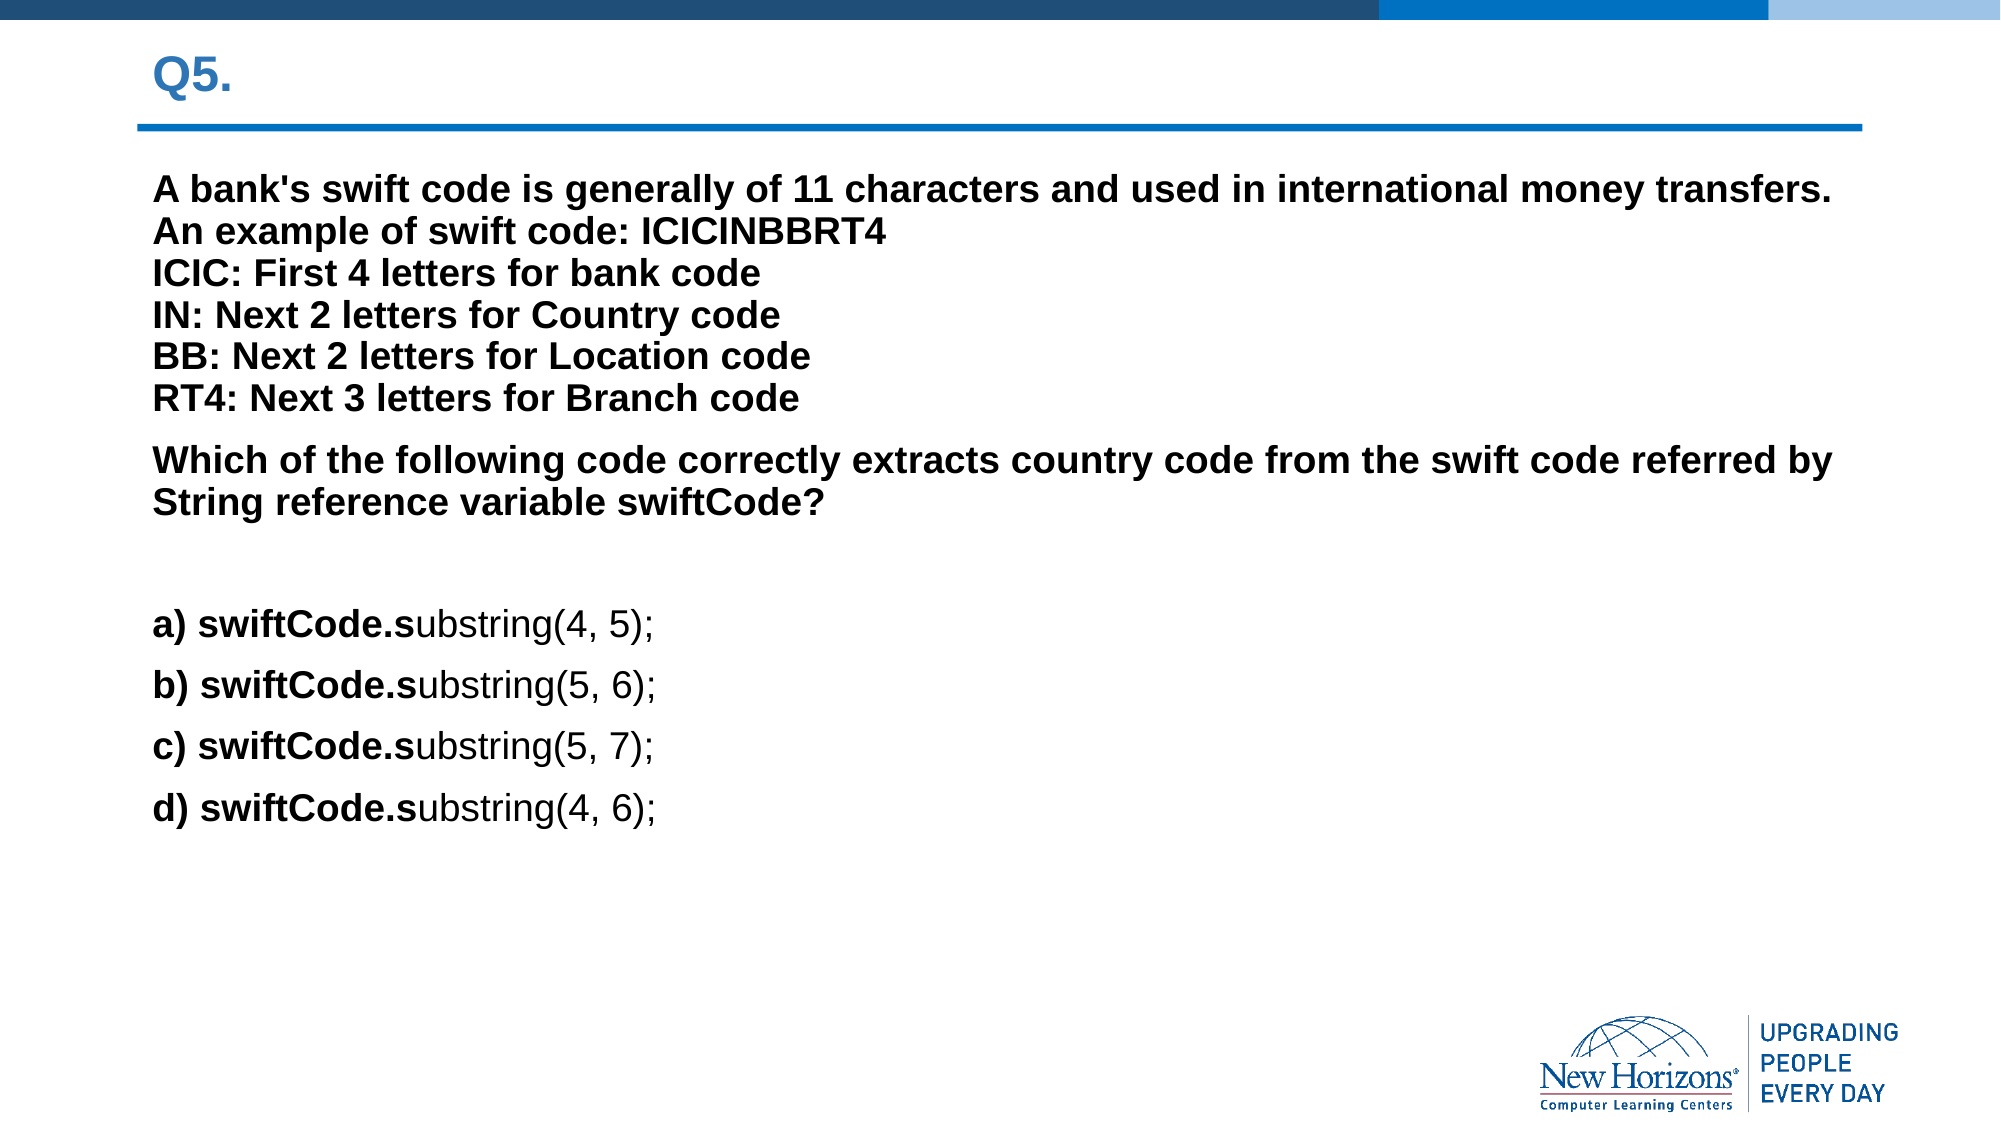

# Q5.
A bank's swift code is generally of 11 characters and used in international money transfers. 
An example of swift code: ICICINBBRT4
ICIC: First 4 letters for bank code
IN: Next 2 letters for Country code
BB: Next 2 letters for Location code
RT4: Next 3 letters for Branch code
Which of the following code correctly extracts country code from the swift code referred by String reference variable swiftCode?

a) swiftCode.substring(4, 5);
b) swiftCode.substring(5, 6);
c) swiftCode.substring(5, 7);
d) swiftCode.substring(4, 6);